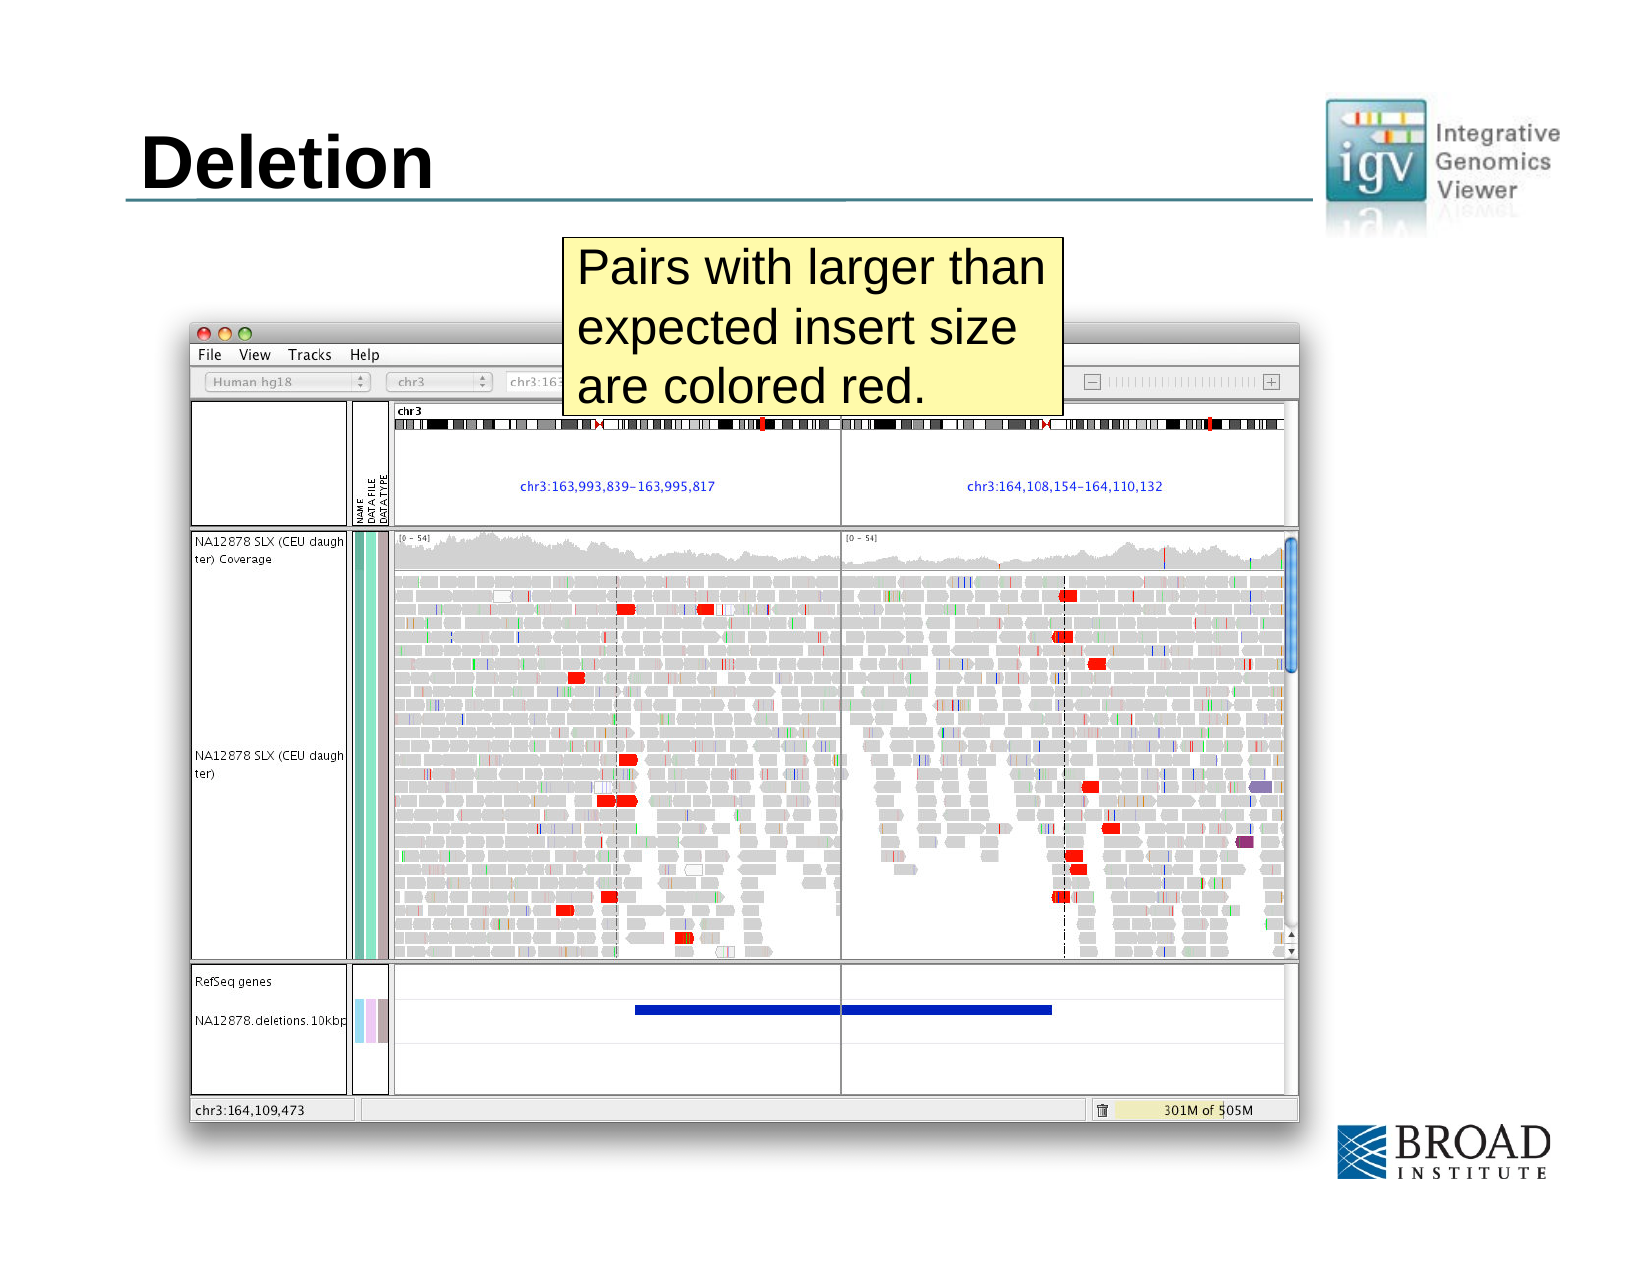

Deletion
Pairs with larger than expected insert size are colored red.